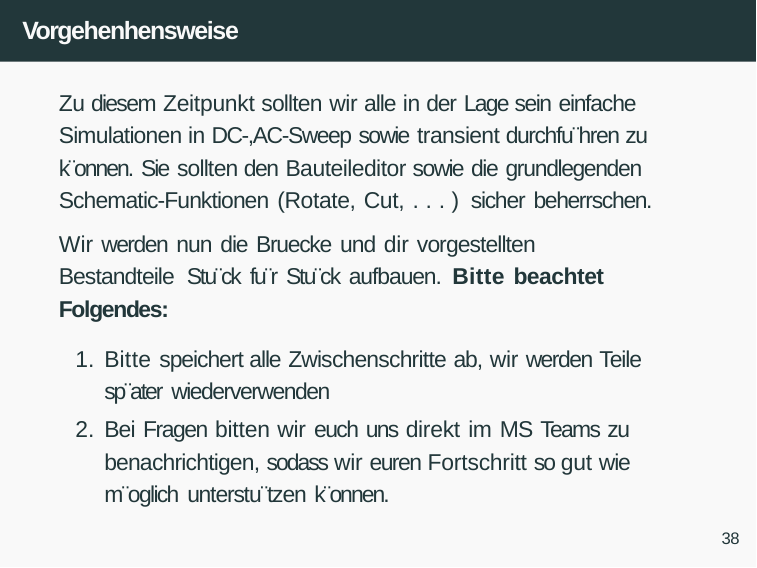

# Vorgehenhensweise
Zu diesem Zeitpunkt sollten wir alle in der Lage sein einfache  Simulationen in DC-,AC-Sweep sowie transient durchfu¨hren zu  k¨onnen. Sie sollten den Bauteileditor sowie die grundlegenden  Schematic-Funktionen (Rotate, Cut, . . . ) sicher beherrschen.
Wir werden nun die Bruecke und dir vorgestellten Bestandteile  Stu¨ck fu¨r Stu¨ck aufbauen. Bitte beachtet Folgendes:
Bitte speichert alle Zwischenschritte ab, wir werden Teile  sp¨ater wiederverwenden
Bei Fragen bitten wir euch uns direkt im MS Teams zu  benachrichtigen, sodass wir euren Fortschritt so gut wie  m¨oglich unterstu¨tzen k¨onnen.
38